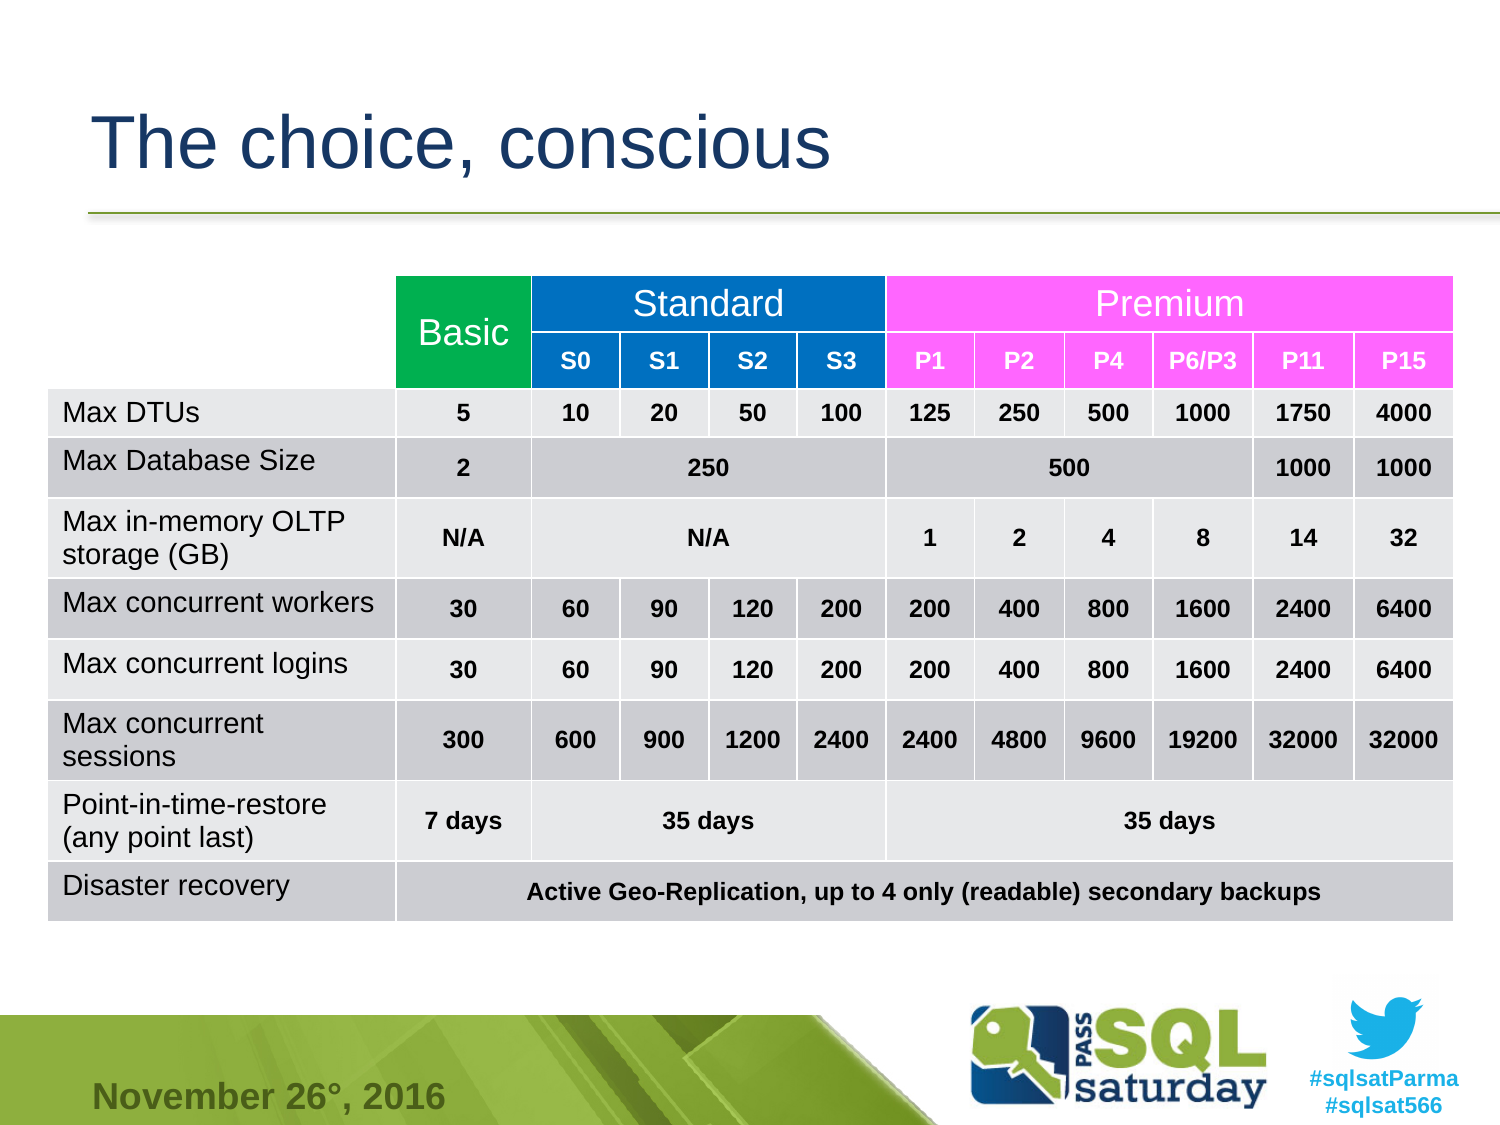

# The choice, conscious
|  | Basic | Standard |  |  |  | Premium |  |  |  |  |  |
| --- | --- | --- | --- | --- | --- | --- | --- | --- | --- | --- | --- |
|  |  | S0 | S1 | S2 | S3 | P1 | P2 | P4 | P6/P3 | P11 | P15 |
| Max DTUs | 5 | 10 | 20 | 50 | 100 | 125 | 250 | 500 | 1000 | 1750 | 4000 |
| Max Database Size | 2 | 250 |  |  |  | 500 |  |  |  | 1000 | 1000 |
| Max in-memory OLTP storage (GB) | N/A | N/A |  |  |  | 1 | 2 | 4 | 8 | 14 | 32 |
| Max concurrent workers | 30 | 60 | 90 | 120 | 200 | 200 | 400 | 800 | 1600 | 2400 | 6400 |
| Max concurrent logins | 30 | 60 | 90 | 120 | 200 | 200 | 400 | 800 | 1600 | 2400 | 6400 |
| Max concurrent sessions | 300 | 600 | 900 | 1200 | 2400 | 2400 | 4800 | 9600 | 19200 | 32000 | 32000 |
| Point-in-time-restore (any point last) | 7 days | 35 days |  |  |  | 35 days |  |  |  |  |  |
| Disaster recovery | Active Geo-Replication, up to 4 only (readable) secondary backups |  |  |  |  |  |  |  |  |  |  |